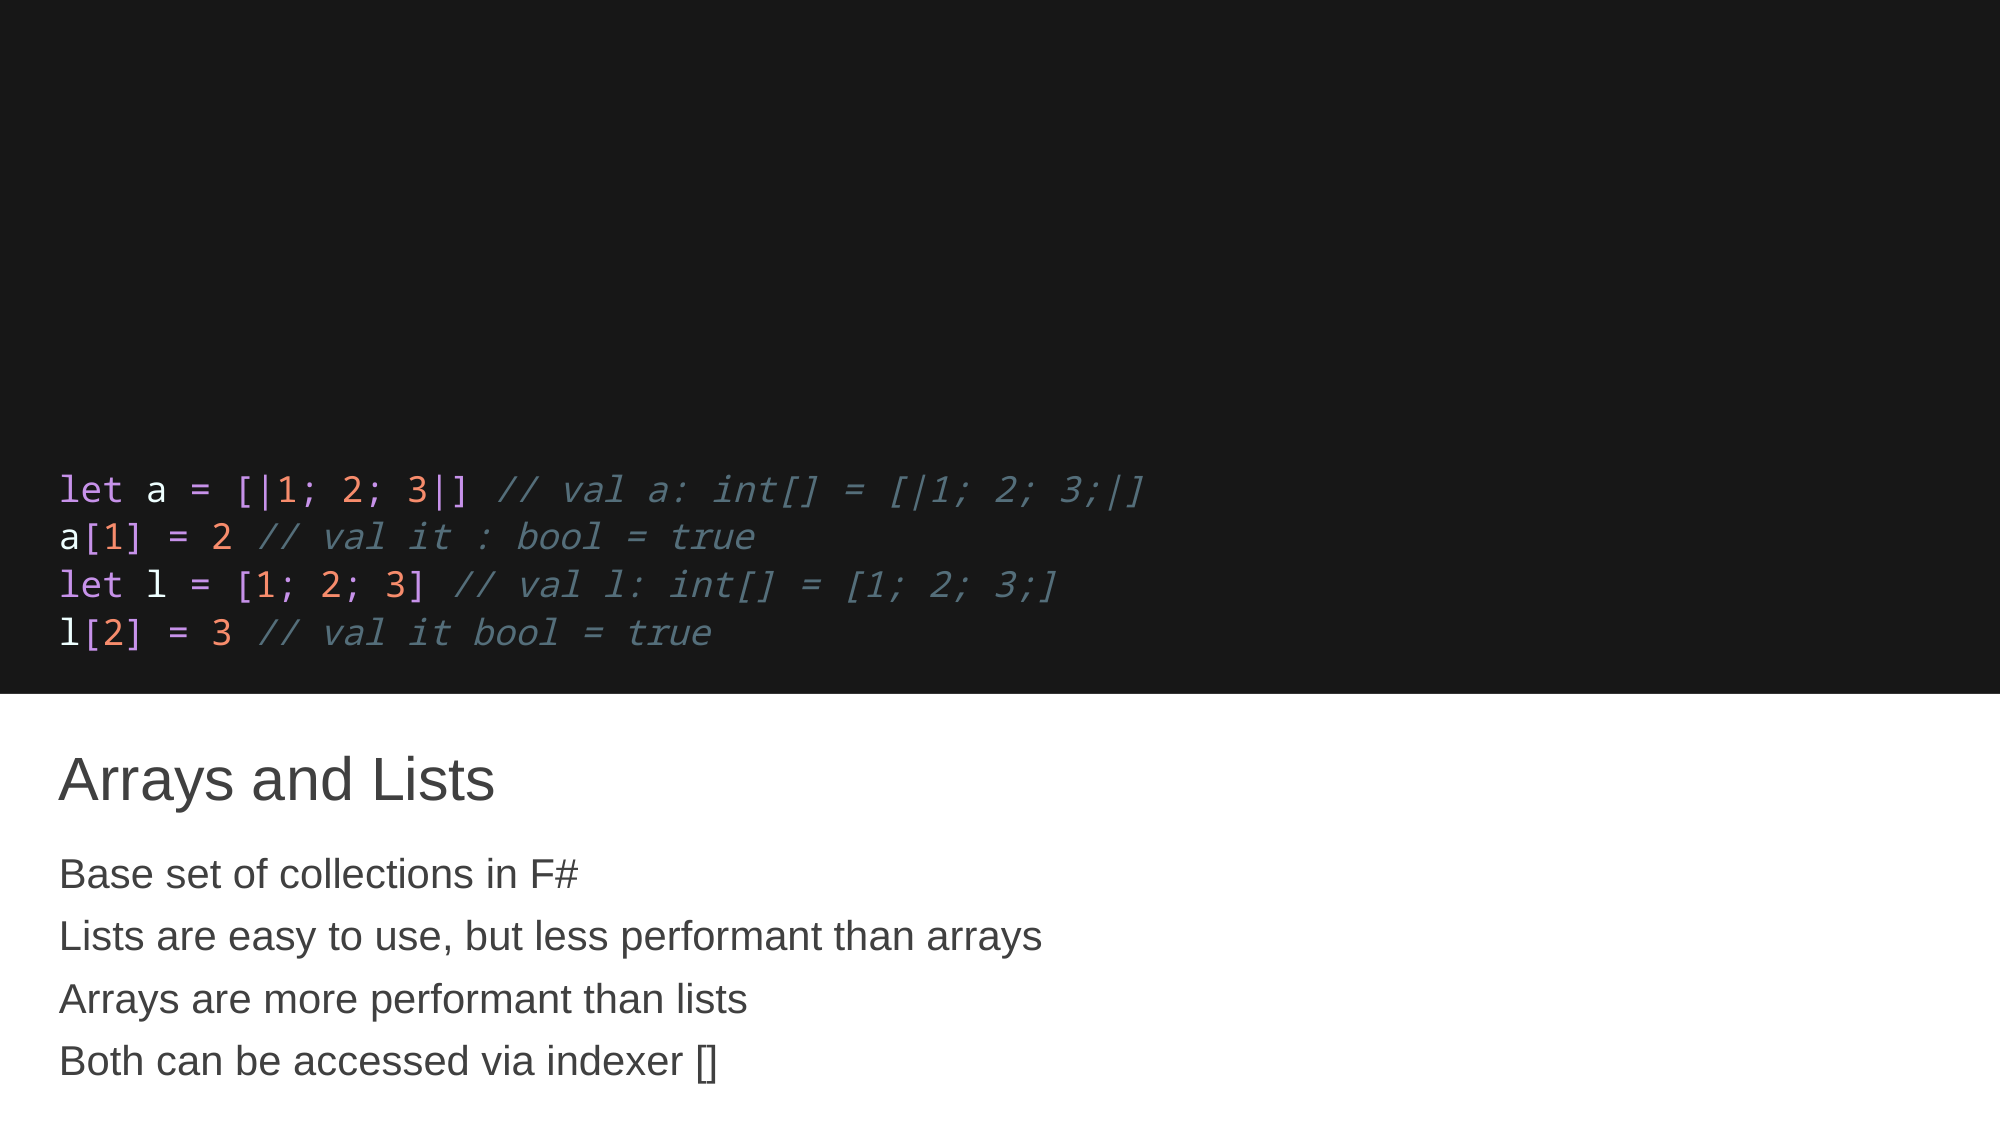

let a = [|1; 2; 3|] // val a: int[] = [|1; 2; 3;|]
a[1] = 2 // val it : bool = true
let l = [1; 2; 3] // val l: int[] = [1; 2; 3;]
l[2] = 3 // val it bool = true
# Arrays and Lists
Base set of collections in F#
Lists are easy to use, but less performant than arrays
Arrays are more performant than lists
Both can be accessed via indexer []